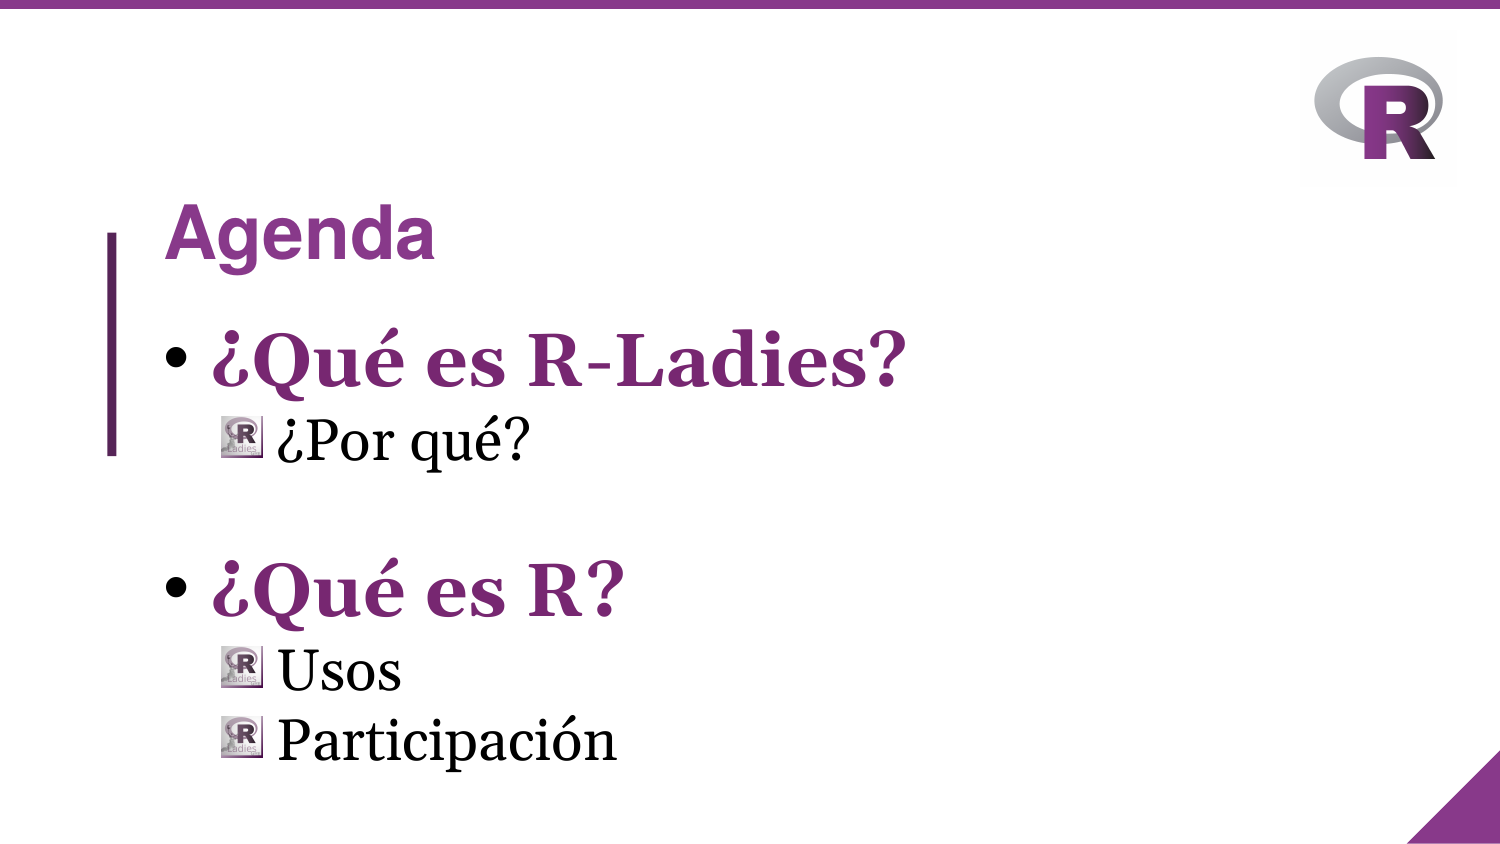

# Agenda
¿Qué es R-Ladies?
 ¿Por qué?

¿Qué es R?
 Usos
 Participación